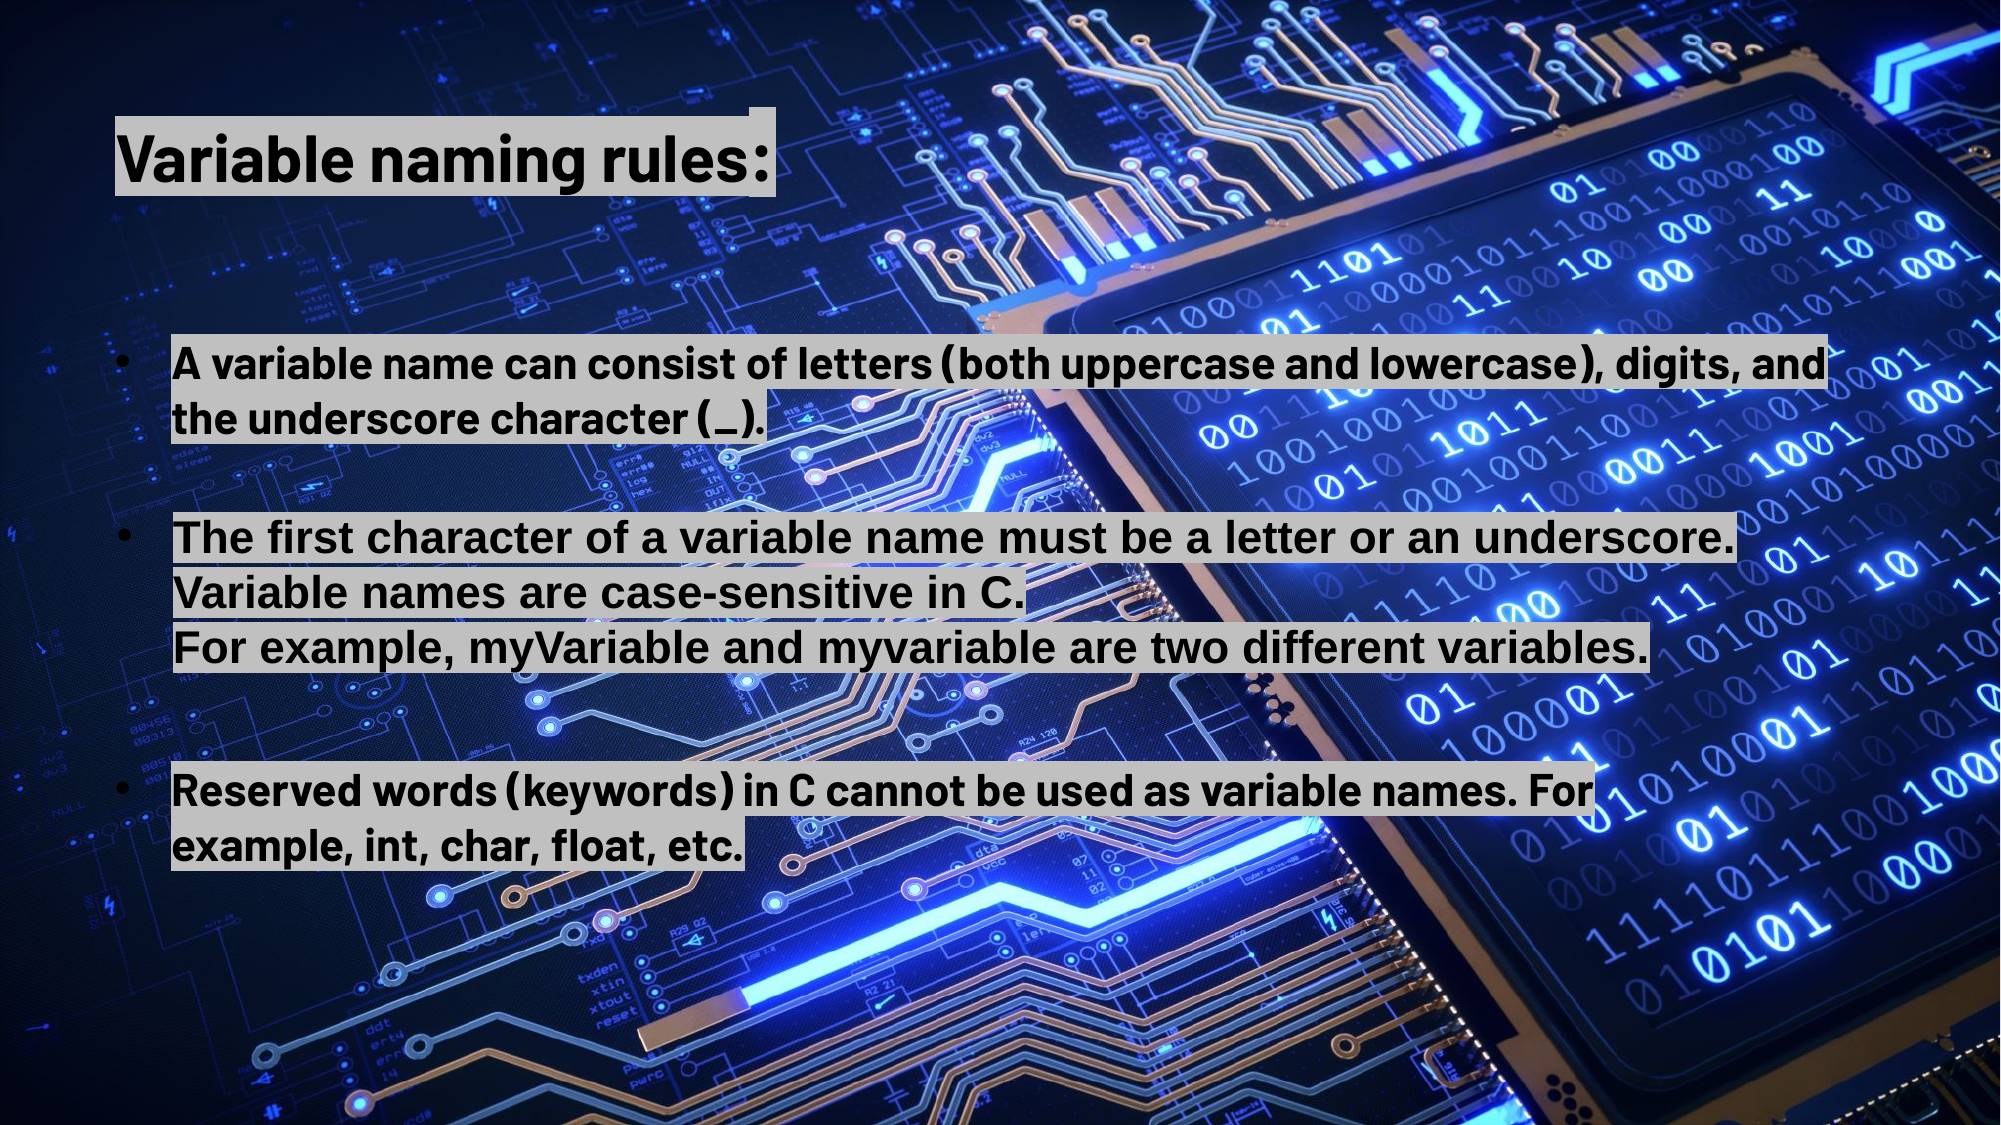

Variable naming rules:
A variable name can consist of letters (both uppercase and lowercase), digits, and the underscore character (_).
The first character of a variable name must be a letter or an underscore. Variable names are case-sensitive in C. For example, myVariable and myvariable are two different variables.
Reserved words (keywords) in C cannot be used as variable names. For example, int, char, float, etc.